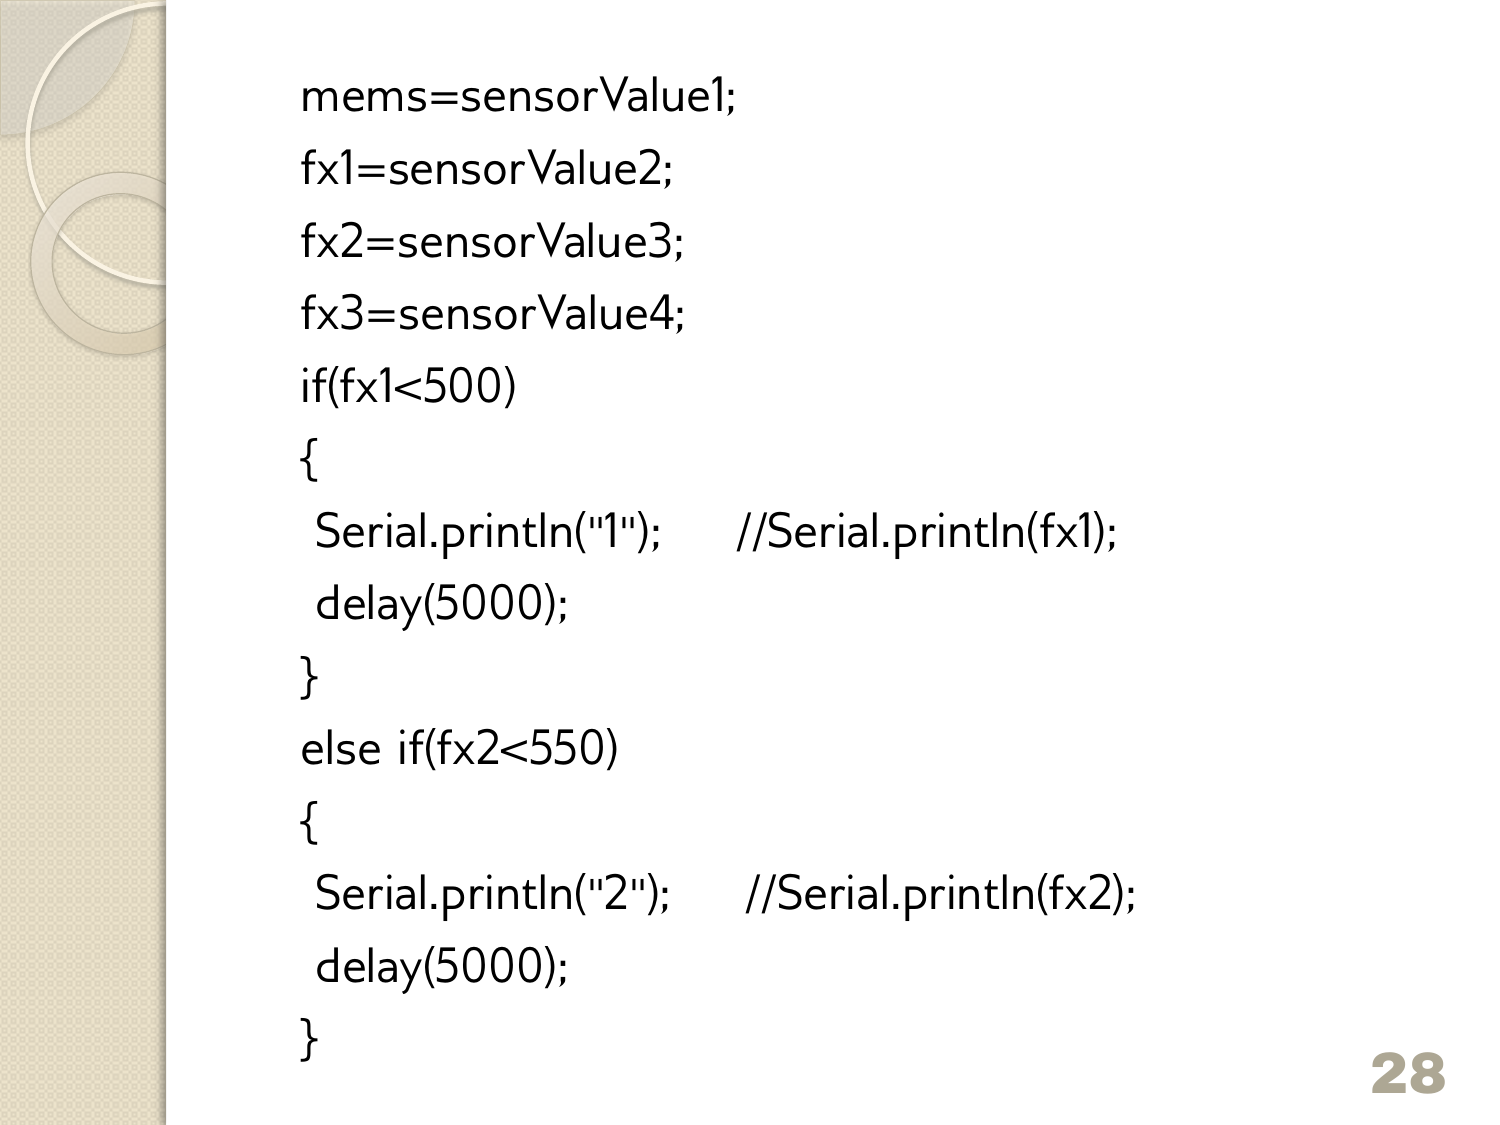

mems=sensorValue1;
 fx1=sensorValue2;
 fx2=sensorValue3;
 fx3=sensorValue4;
 if(fx1<500)
 {
  Serial.println("1");     //Serial.println(fx1);
  delay(5000);
 }
 else if(fx2<550)
 {
  Serial.println("2");     //Serial.println(fx2);
  delay(5000);
 }

28